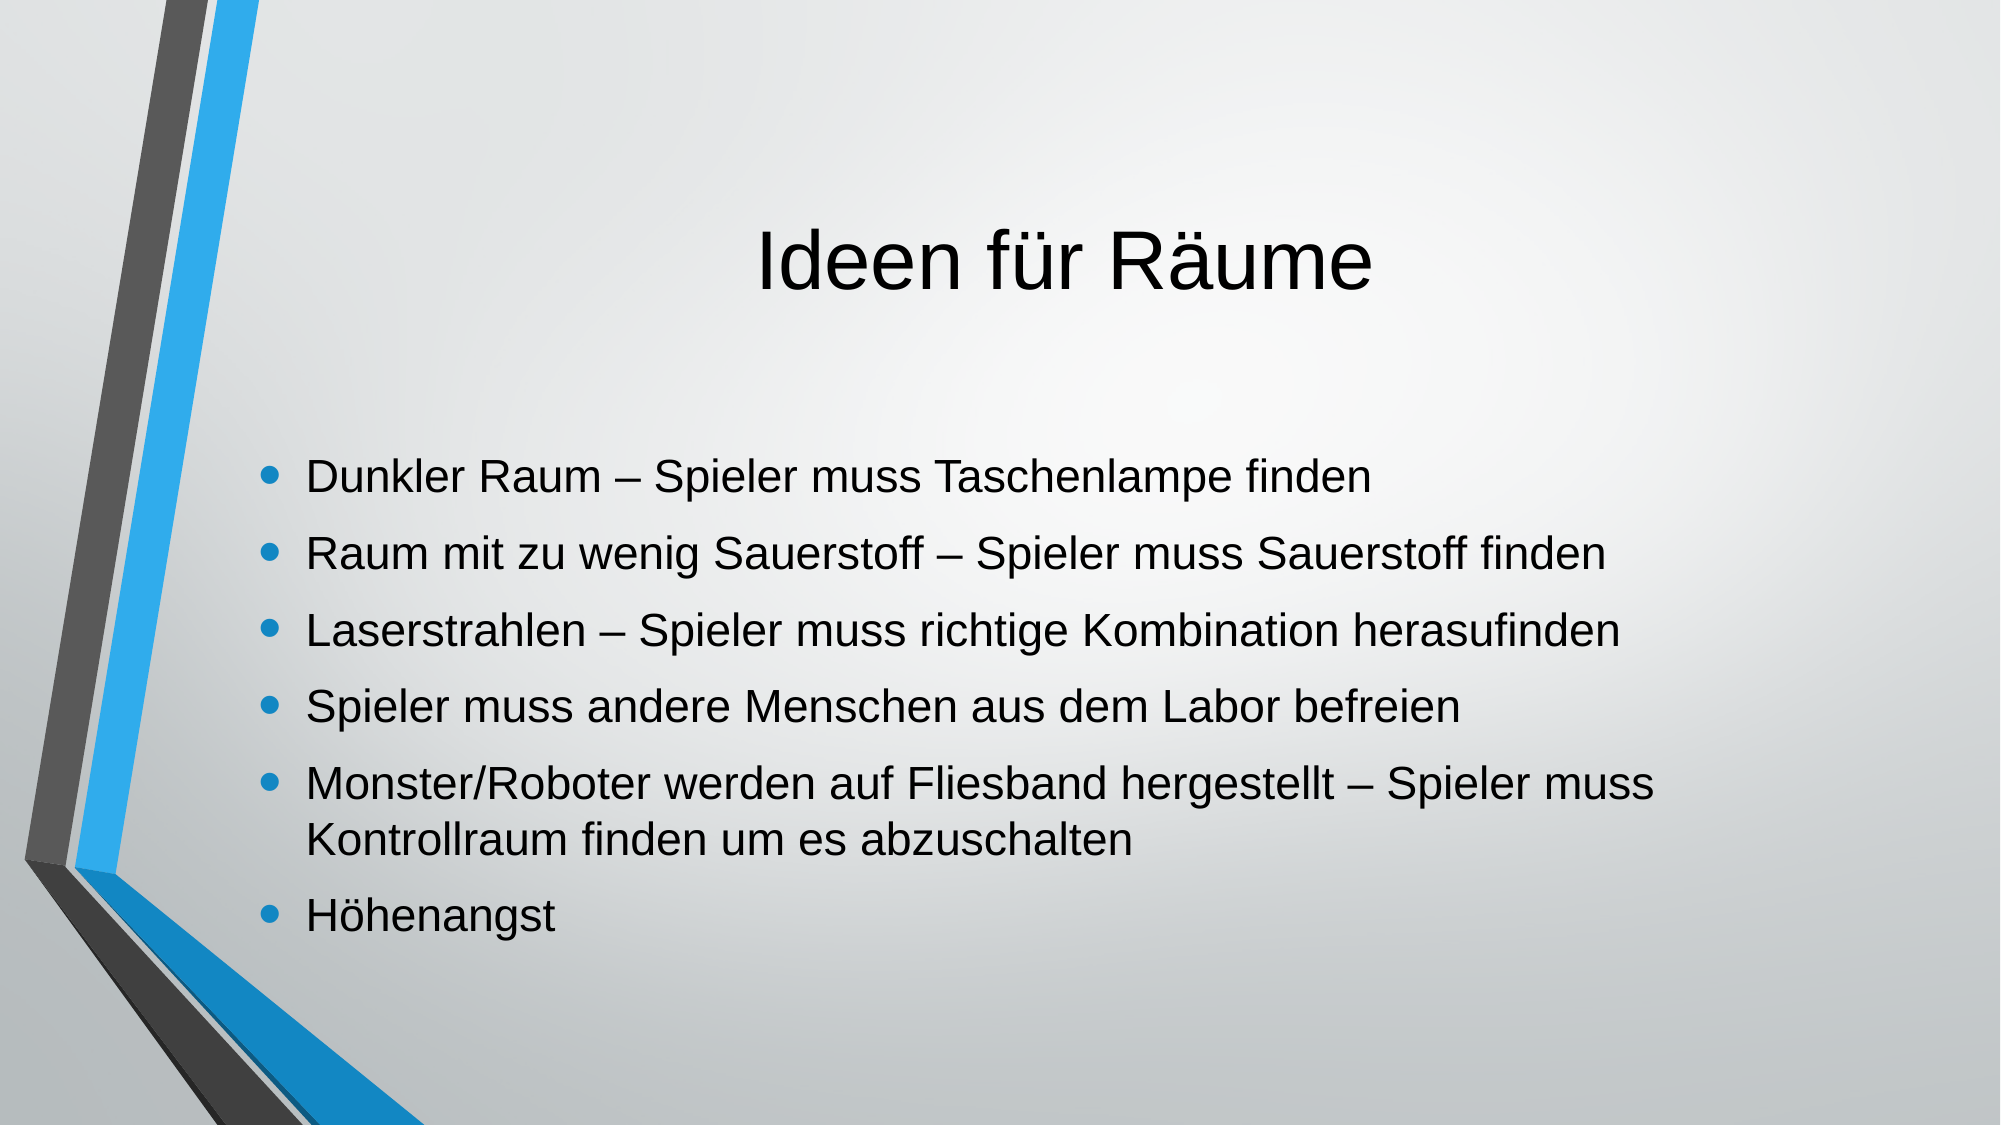

# Ideen für Räume
Dunkler Raum – Spieler muss Taschenlampe finden
Raum mit zu wenig Sauerstoff – Spieler muss Sauerstoff finden
Laserstrahlen – Spieler muss richtige Kombination herasufinden
Spieler muss andere Menschen aus dem Labor befreien
Monster/Roboter werden auf Fliesband hergestellt – Spieler muss Kontrollraum finden um es abzuschalten
Höhenangst